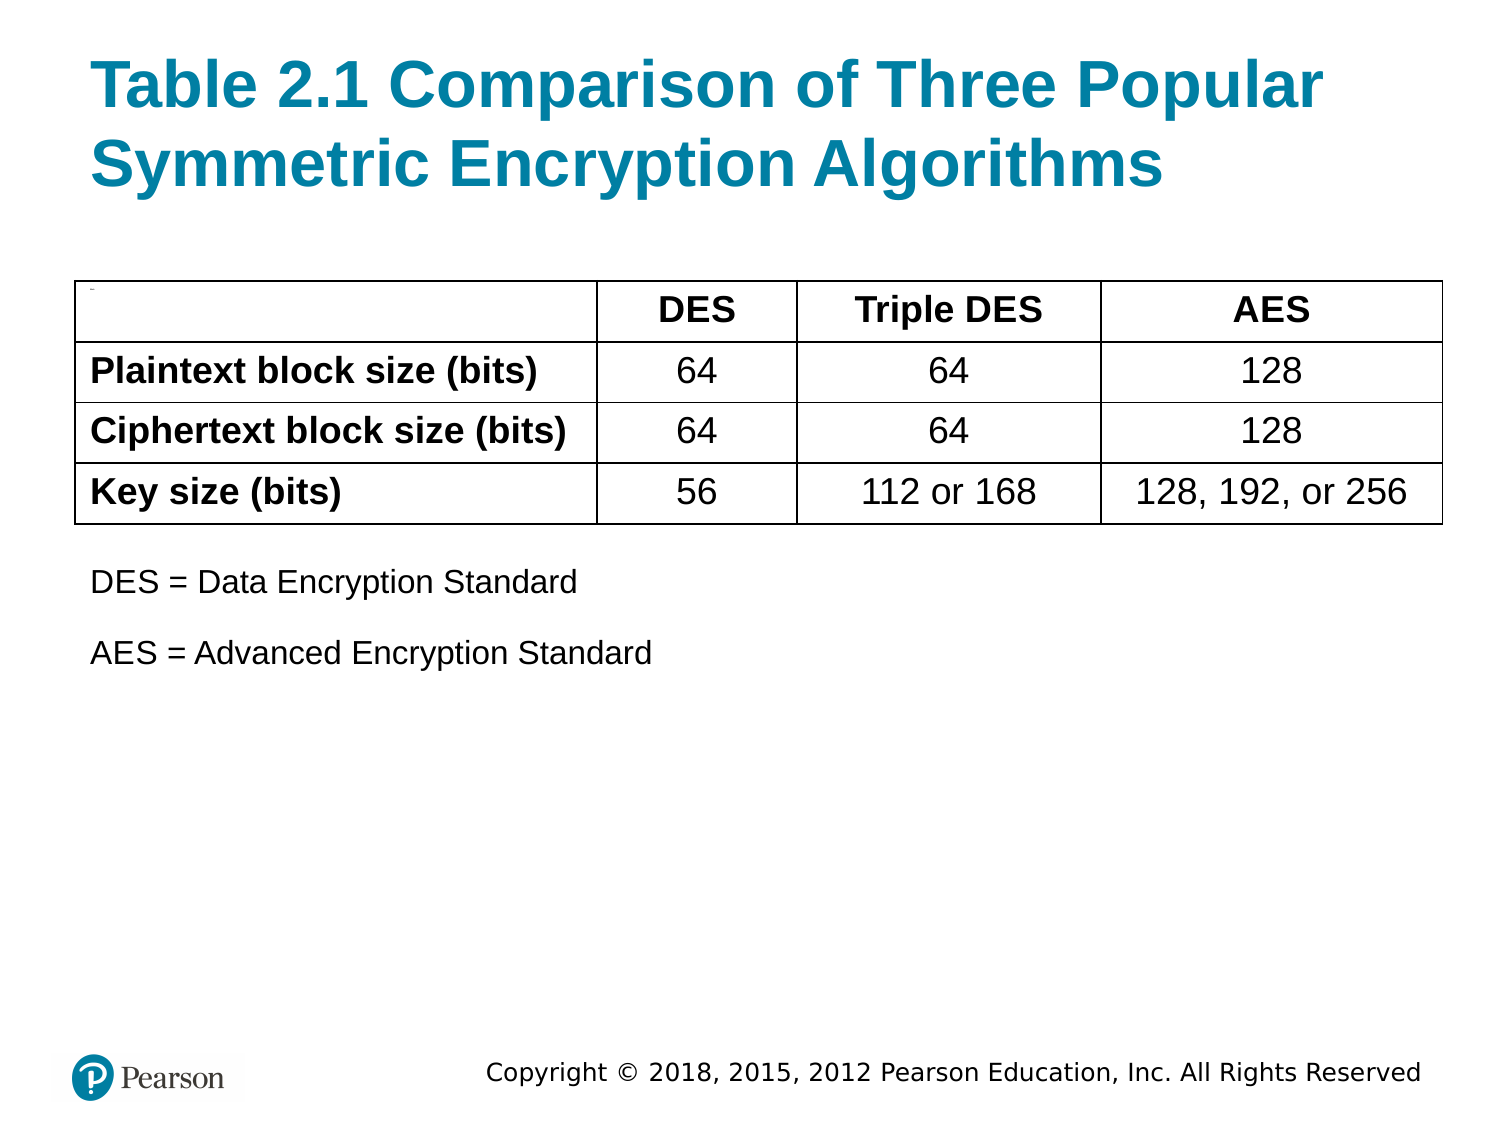

# Table 2.1 Comparison of Three Popular Symmetric Encryption Algorithms
| Blank | D E S | Triple D E S | A E S |
| --- | --- | --- | --- |
| Plaintext block size (bits) | 64 | 64 | 128 |
| Ciphertext block size (bits) | 64 | 64 | 128 |
| Key size (bits) | 56 | 112 or 168 | 128, 192, or 256 |
D E S = Data Encryption Standard
A E S = Advanced Encryption Standard